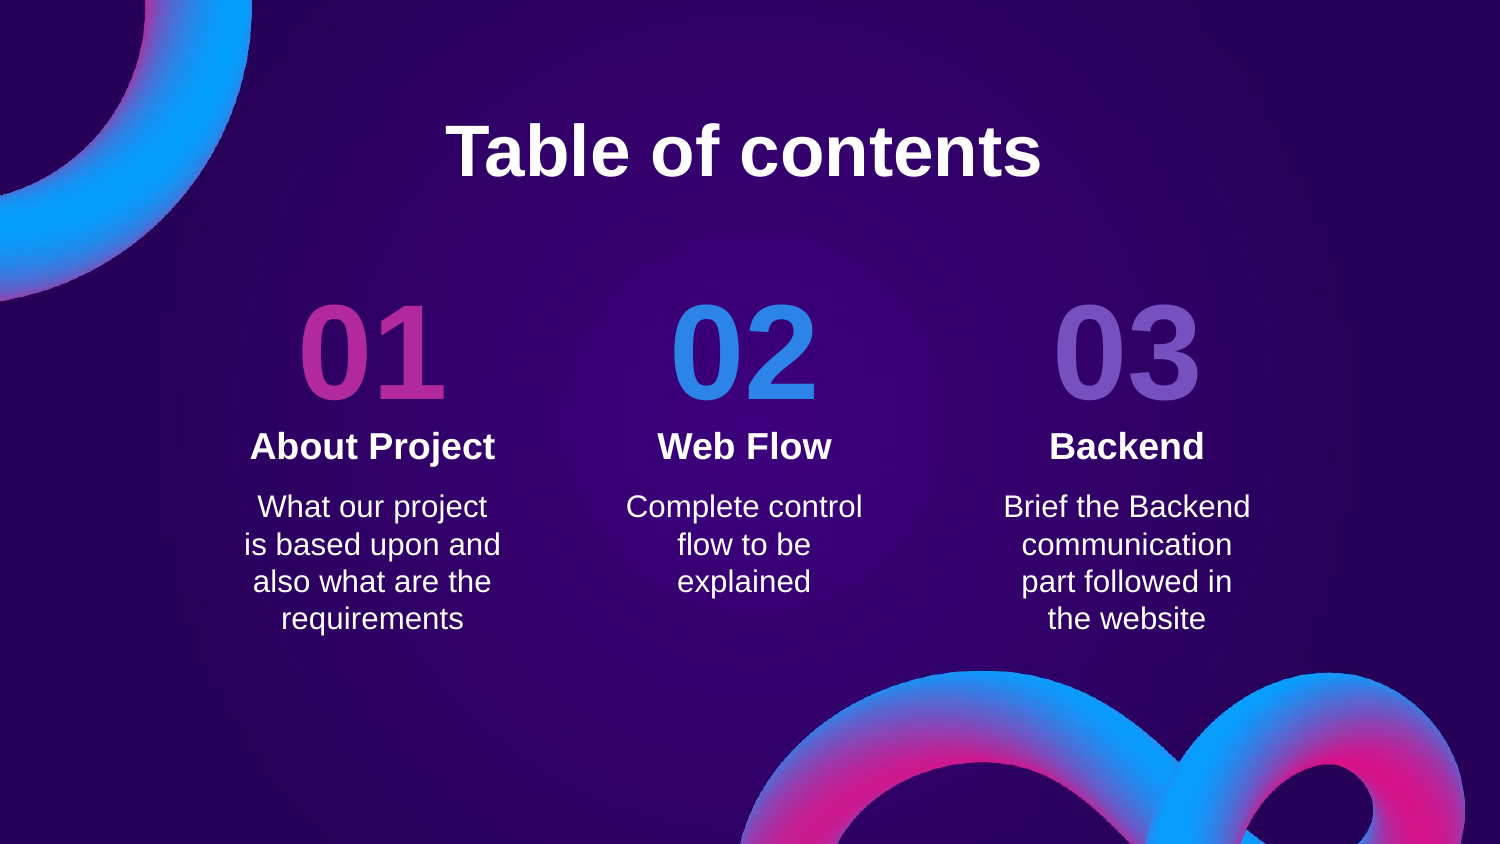

Table of contents
# 01
02
03
About Project
Web Flow
Backend
What our project is based upon and also what are the requirements
Complete control flow to be explained
Brief the Backend communication part followed in the website